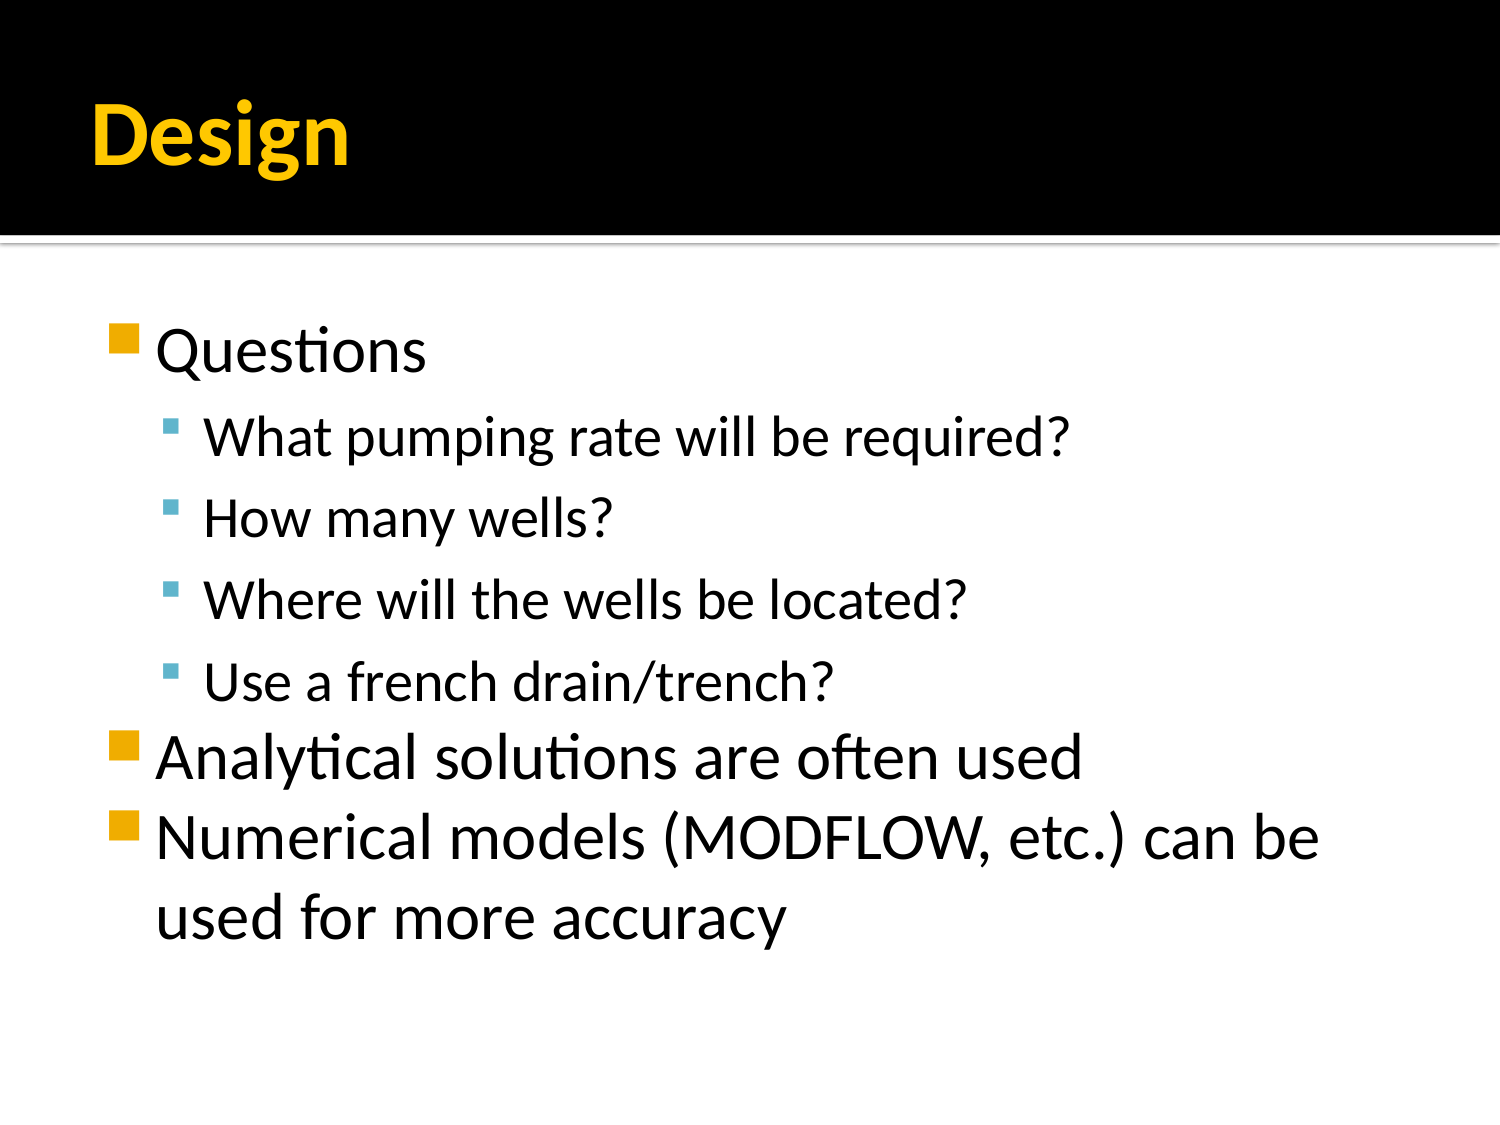

# Design
Questions
What pumping rate will be required?
How many wells?
Where will the wells be located?
Use a french drain/trench?
Analytical solutions are often used
Numerical models (MODFLOW, etc.) can be used for more accuracy